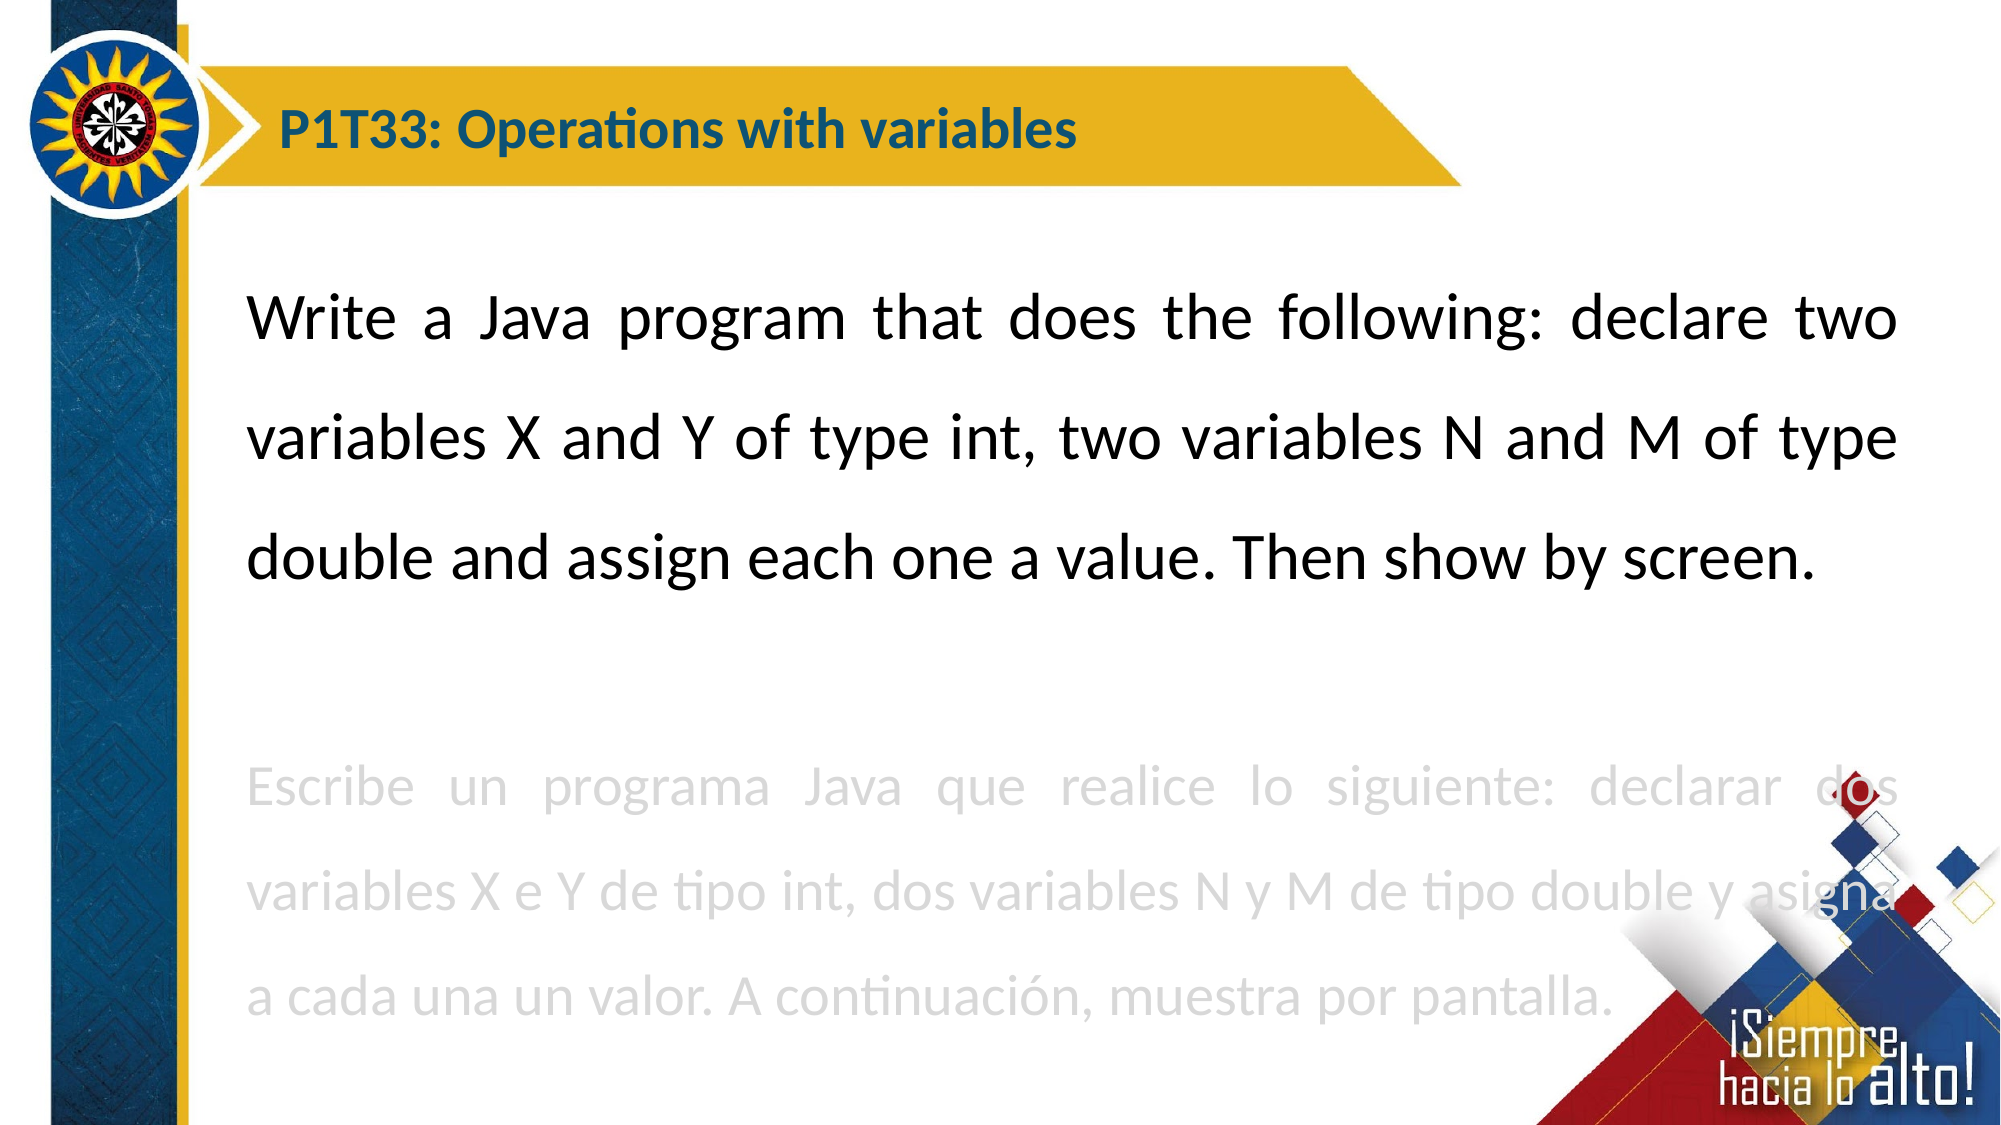

P1T33: Operations with variables
Write a Java program that does the following: declare two variables X and Y of type int, two variables N and M of type double and assign each one a value. Then show by screen.

Escribe un programa Java que realice lo siguiente: declarar dos variables X e Y de tipo int, dos variables N y M de tipo double y asigna a cada una un valor. A continuación, muestra por pantalla.